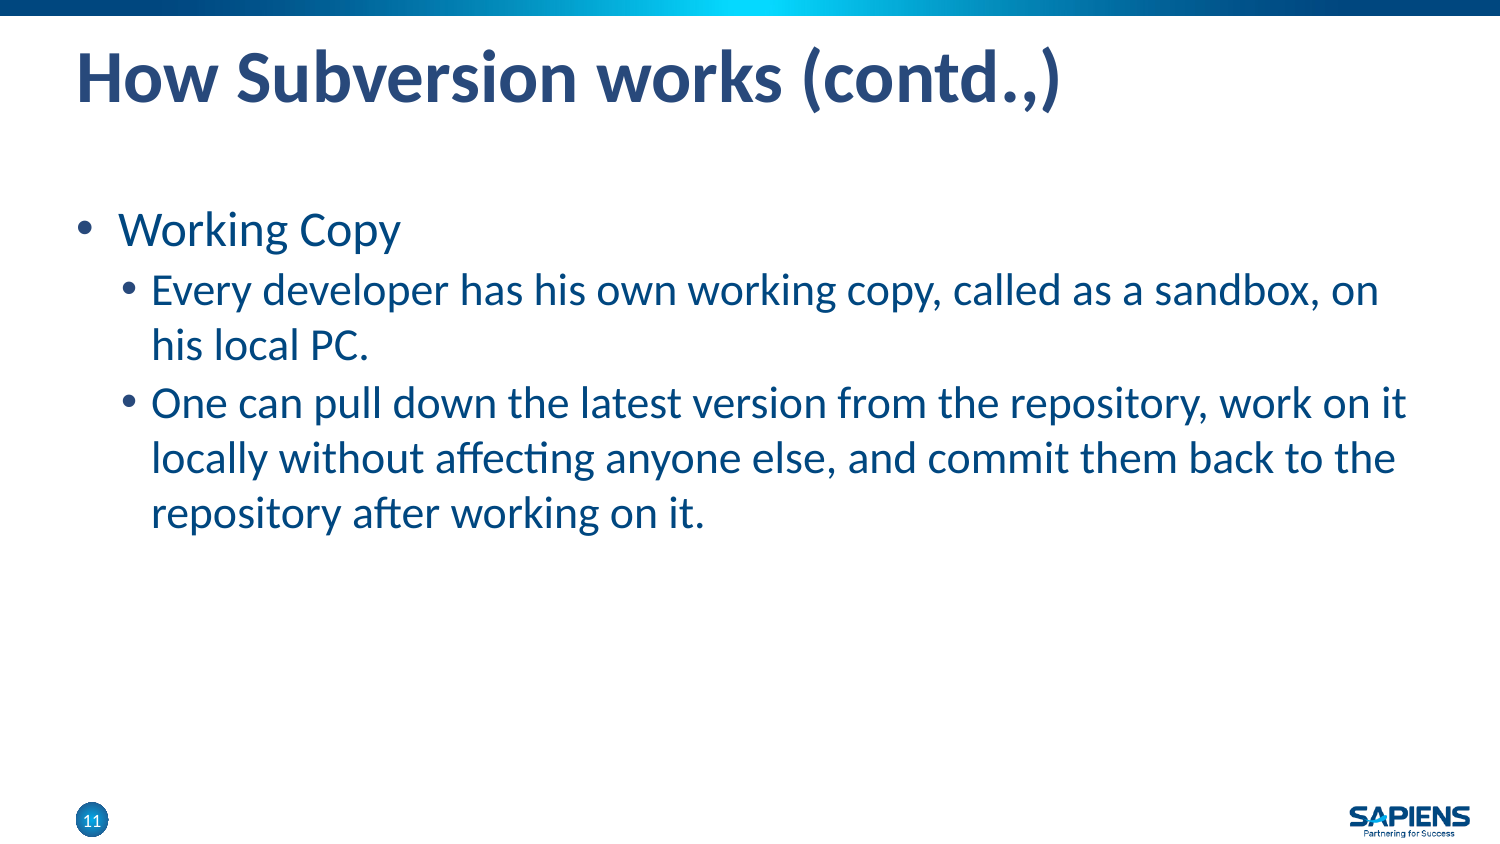

# How Subversion works (contd.,)

Working Copy
Every developer has his own working copy, called as a sandbox, on his local PC.
One can pull down the latest version from the repository, work on it locally without affecting anyone else, and commit them back to the repository after working on it.
11